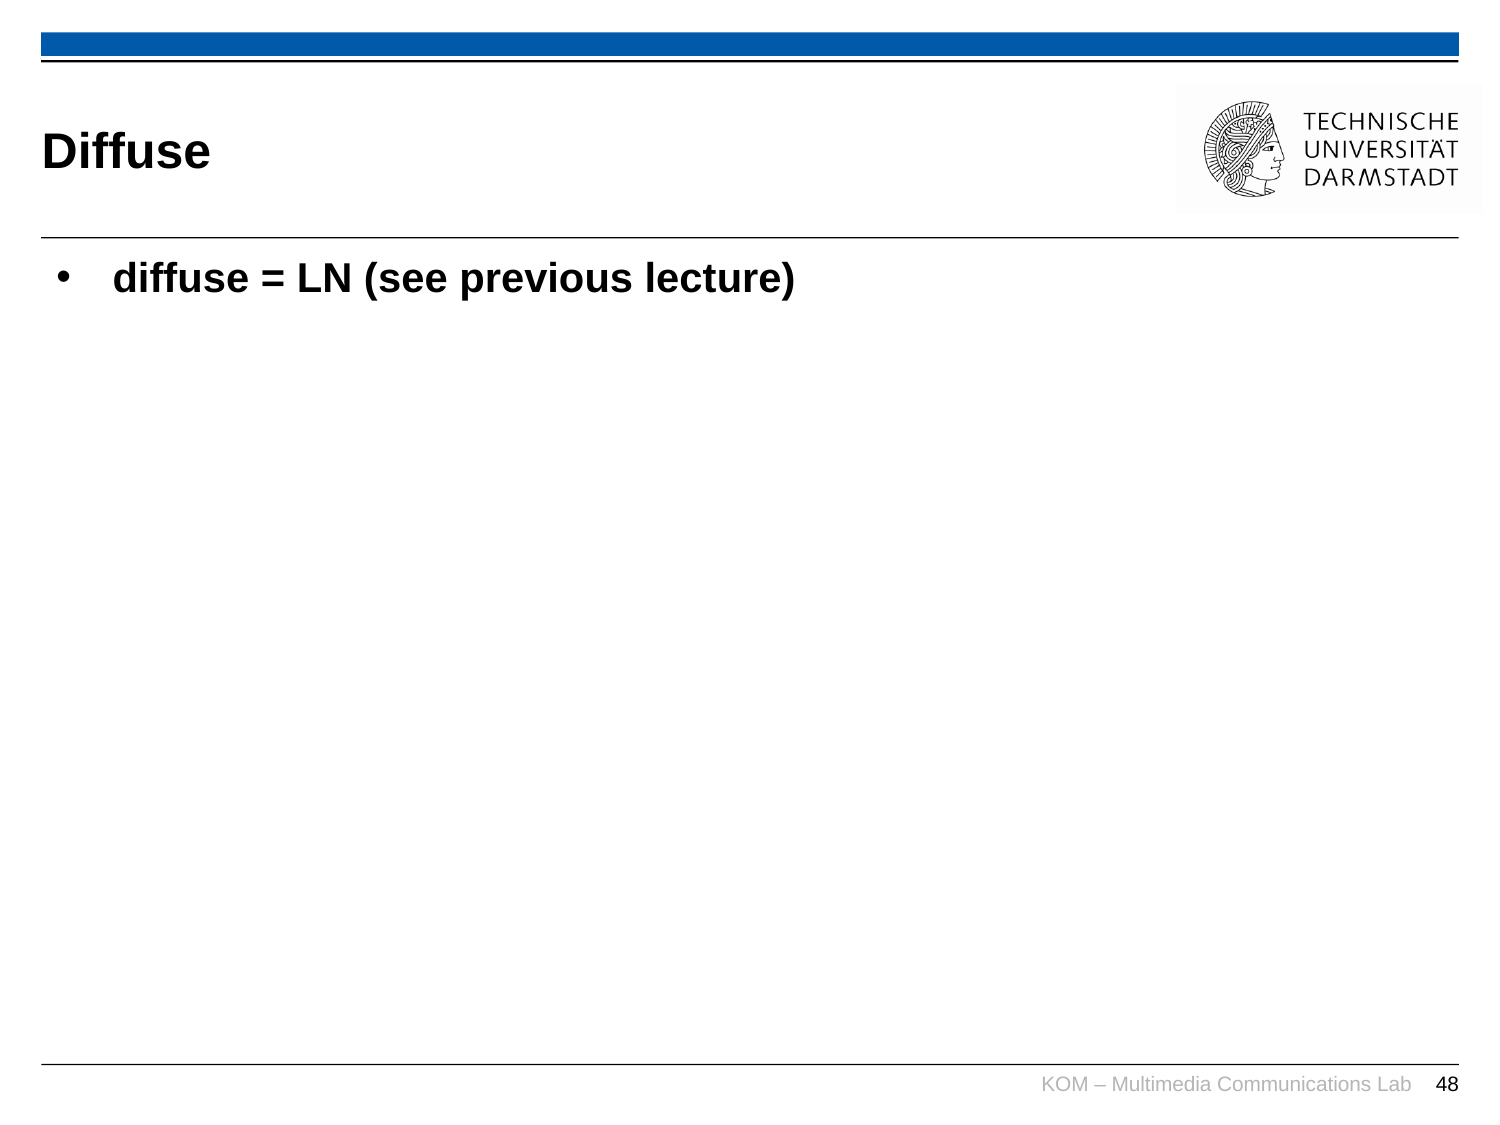

# Diffuse
diffuse = LN (see previous lecture)